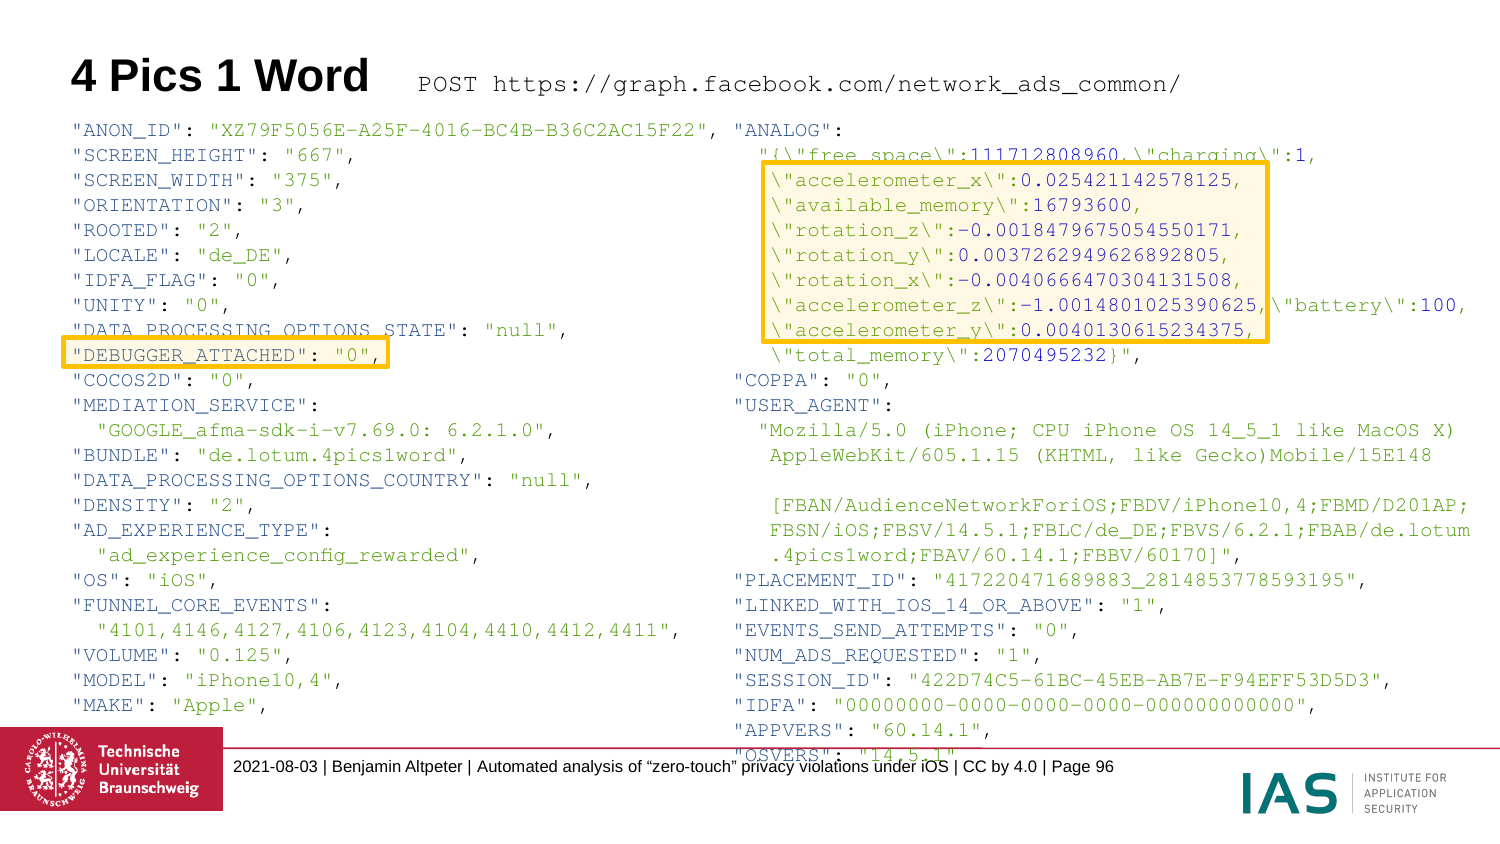

# 4 Pics 1 Word
POST https://graph.facebook.com/network_ads_common/
"ANON_ID": "XZ79F5056E-A25F-4016-BC4B-B36C2AC15F22",
"SCREEN_HEIGHT": "667",
"SCREEN_WIDTH": "375",
"ORIENTATION": "3",
"ROOTED": "2",
"LOCALE": "de_DE",
"IDFA_FLAG": "0",
"UNITY": "0",
"DATA_PROCESSING_OPTIONS_STATE": "null",
"DEBUGGER_ATTACHED": "0",
"COCOS2D": "0",
"MEDIATION_SERVICE":
  "GOOGLE_afma-sdk-i-v7.69.0: 6.2.1.0",
"BUNDLE": "de.lotum.4pics1word",
"DATA_PROCESSING_OPTIONS_COUNTRY": "null",
"DENSITY": "2",
"AD_EXPERIENCE_TYPE":
  "ad_experience_config_rewarded",
"OS": "iOS",
"FUNNEL_CORE_EVENTS":
  "4101,4146,4127,4106,4123,4104,4410,4412,4411",
"VOLUME": "0.125",
"MODEL": "iPhone10,4",
"MAKE": "Apple",
"ANALOG":
  "{\"free_space\":111712808960,\"charging\":1,
   \"accelerometer_x\":0.025421142578125,
   \"available_memory\":16793600,
   \"rotation_z\":-0.0018479675054550171,
   \"rotation_y\":0.0037262949626892805,
   \"rotation_x\":-0.0040666470304131508,
   \"accelerometer_z\":-1.0014801025390625,\"battery\":100,
   \"accelerometer_y\":0.0040130615234375,
   \"total_memory\":2070495232}",
"COPPA": "0",
"USER_AGENT":
  "Mozilla/5.0 (iPhone; CPU iPhone OS 14_5_1 like MacOS X)
   AppleWebKit/605.1.15 (KHTML, like Gecko)Mobile/15E148
   [FBAN/AudienceNetworkForiOS;FBDV/iPhone10,4;FBMD/D201AP;
   FBSN/iOS;FBSV/14.5.1;FBLC/de_DE;FBVS/6.2.1;FBAB/de.lotum
   .4pics1word;FBAV/60.14.1;FBBV/60170]",
"PLACEMENT_ID": "417220471689883_2814853778593195",
"LINKED_WITH_IOS_14_OR_ABOVE": "1",
"EVENTS_SEND_ATTEMPTS": "0",
"NUM_ADS_REQUESTED": "1",
"SESSION_ID": "422D74C5-61BC-45EB-AB7E-F94EFF53D5D3",
"IDFA": "00000000-0000-0000-0000-000000000000",
"APPVERS": "60.14.1",
"OSVERS": "14.5.1"